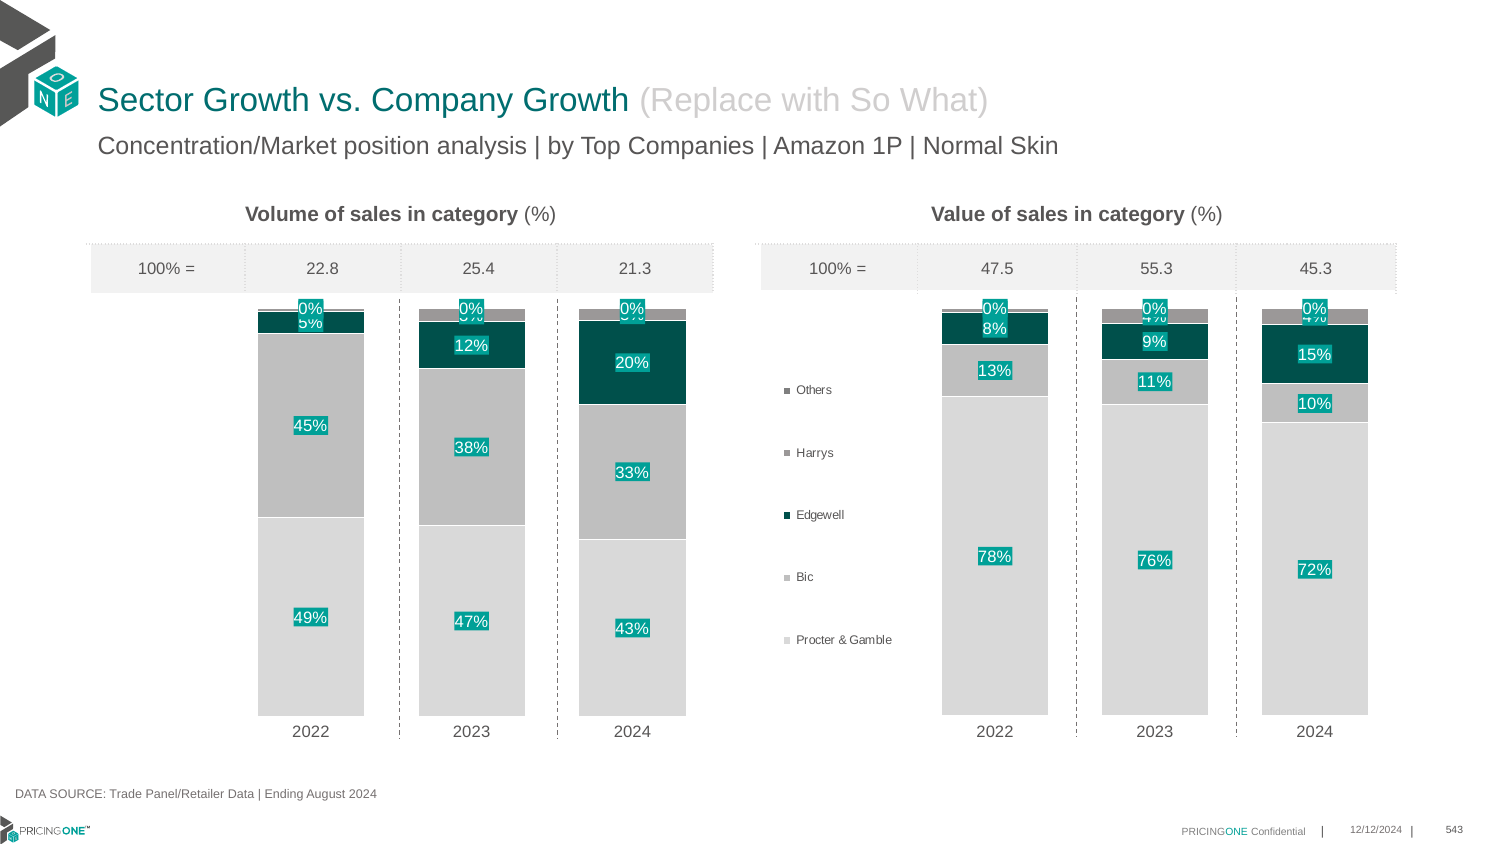

# Sector Growth vs. Company Growth (Replace with So What)
Concentration/Market position analysis | by Top Companies | Amazon 1P | Normal Skin
| Volume of sales in category (%) |  |  |  |
| --- | --- | --- | --- |
| 100% = | 22.8 | 25.4 | 21.3 |
| Value of sales in category (%) |  |  |  |
| --- | --- | --- | --- |
| 100% = | 47.5 | 55.3 | 45.3 |

### Chart

| Category | Procter & Gamble | Bic | Edgewell | Harrys | Others |
|---|---|---|---|---|---|
| 2022 | 0.48717874236886755 | 0.45086795410249136 | 0.05293789672666248 | 0.007635491785746551 | 0.0013799150162320522 |
| 2023 | 0.4679042130006667 | 0.3835385802439324 | 0.11501627875610992 | 0.03221778748560053 | 0.0013231405136904495 |
| 2024 | 0.4339632849059777 | 0.3299999882391268 | 0.204310736383555 | 0.030409431279453638 | 0.0013165591918868791 |

### Chart

| Category | Procter & Gamble | Bic | Edgewell | Harrys | Others |
|---|---|---|---|---|---|
| 2022 | 0.7837410972870815 | 0.12696878916959026 | 0.0795059210835629 | 0.00960745249182099 | 0.0001767399679443618 |
| 2023 | 0.7647648776528402 | 0.11005321835602626 | 0.08662374388930295 | 0.03838230022085246 | 0.0001758598809781627 |
| 2024 | 0.7183995045795903 | 0.09585481642556003 | 0.14643393527381088 | 0.03913435375827765 | 0.00017738996276113171 |
DATA SOURCE: Trade Panel/Retailer Data | Ending August 2024

12/12/2024
543